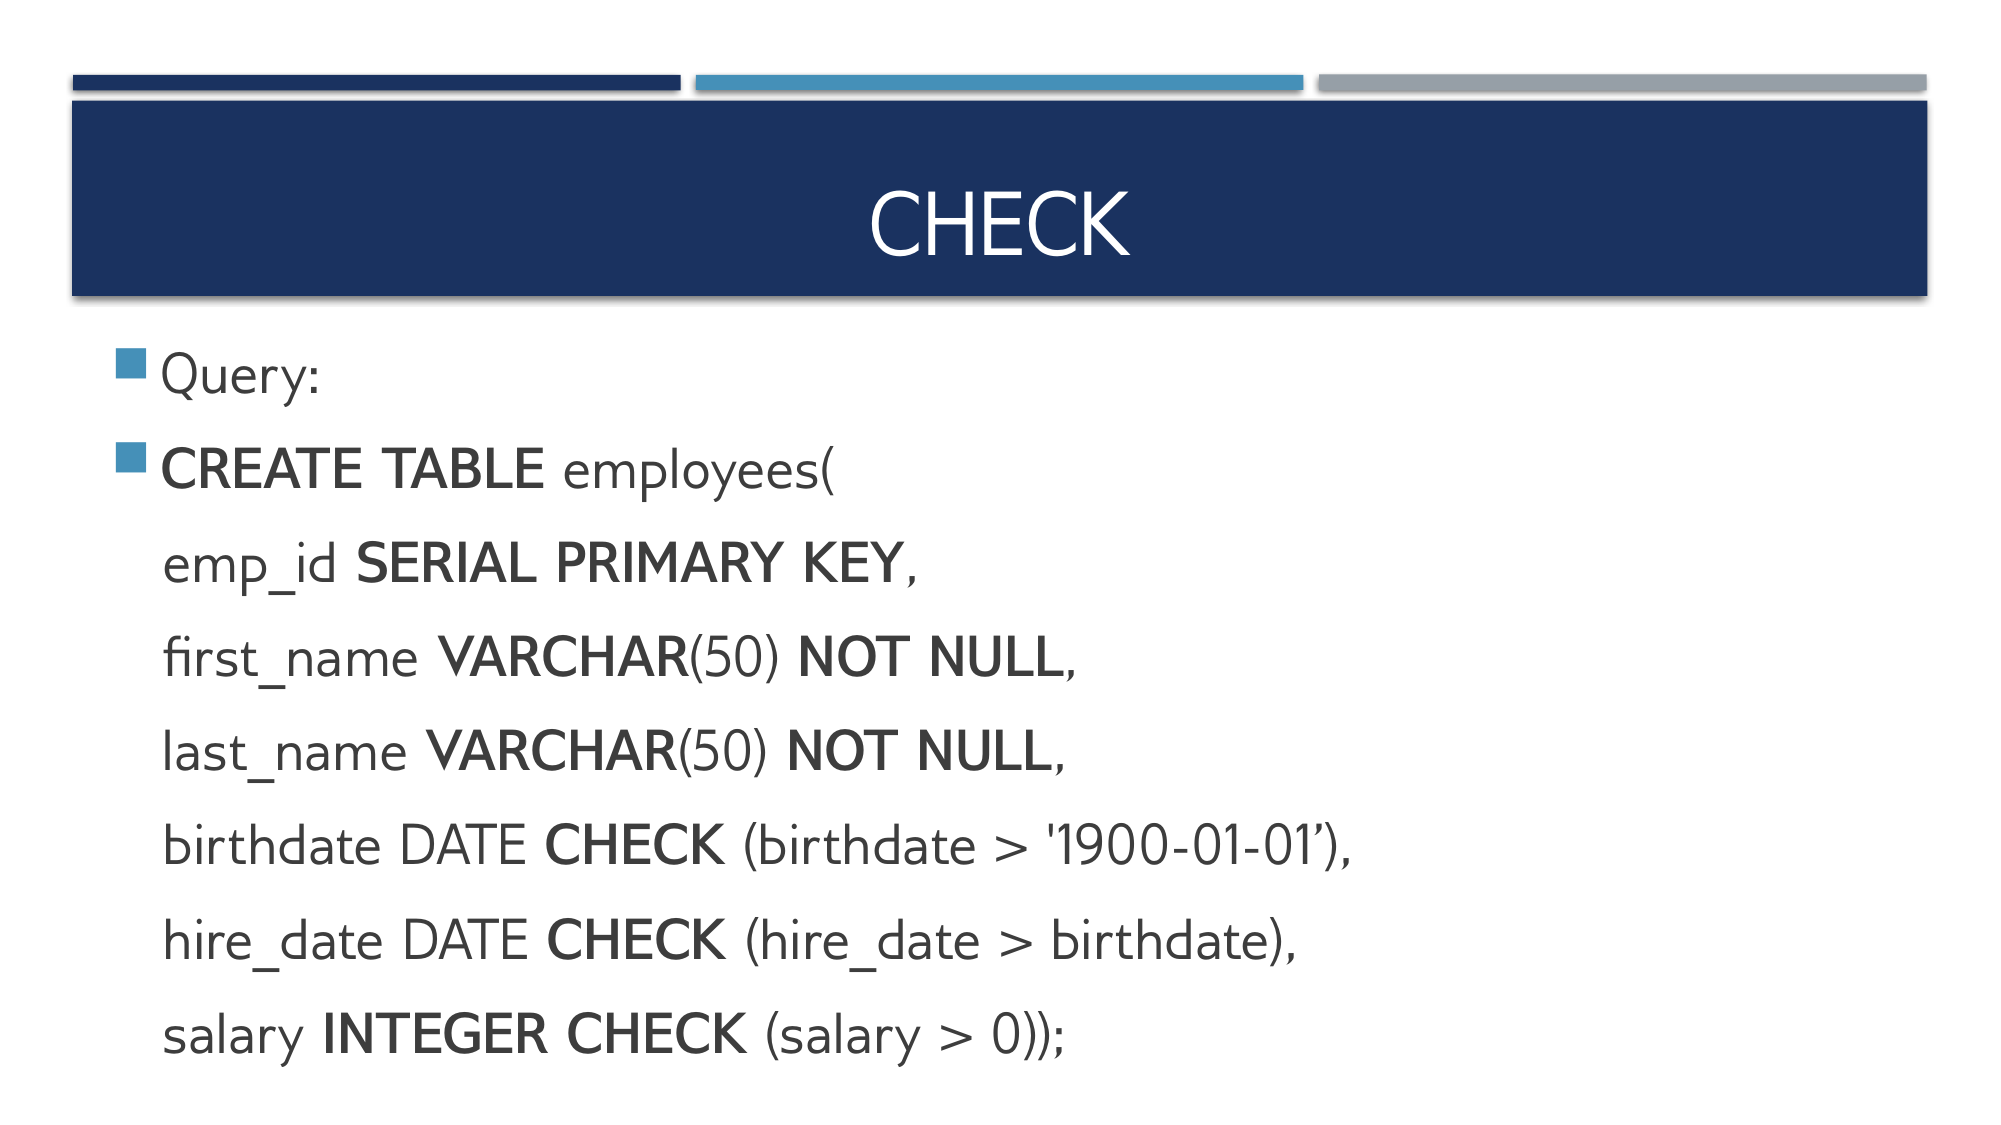

# check
Query:
CREATE TABLE employees(
   emp_id SERIAL PRIMARY KEY,
   first_name VARCHAR(50) NOT NULL,
   last_name VARCHAR(50) NOT NULL,
   birthdate DATE CHECK (birthdate > '1900-01-01’),
   hire_date DATE CHECK (hire_date > birthdate),
   salary INTEGER CHECK (salary > 0));